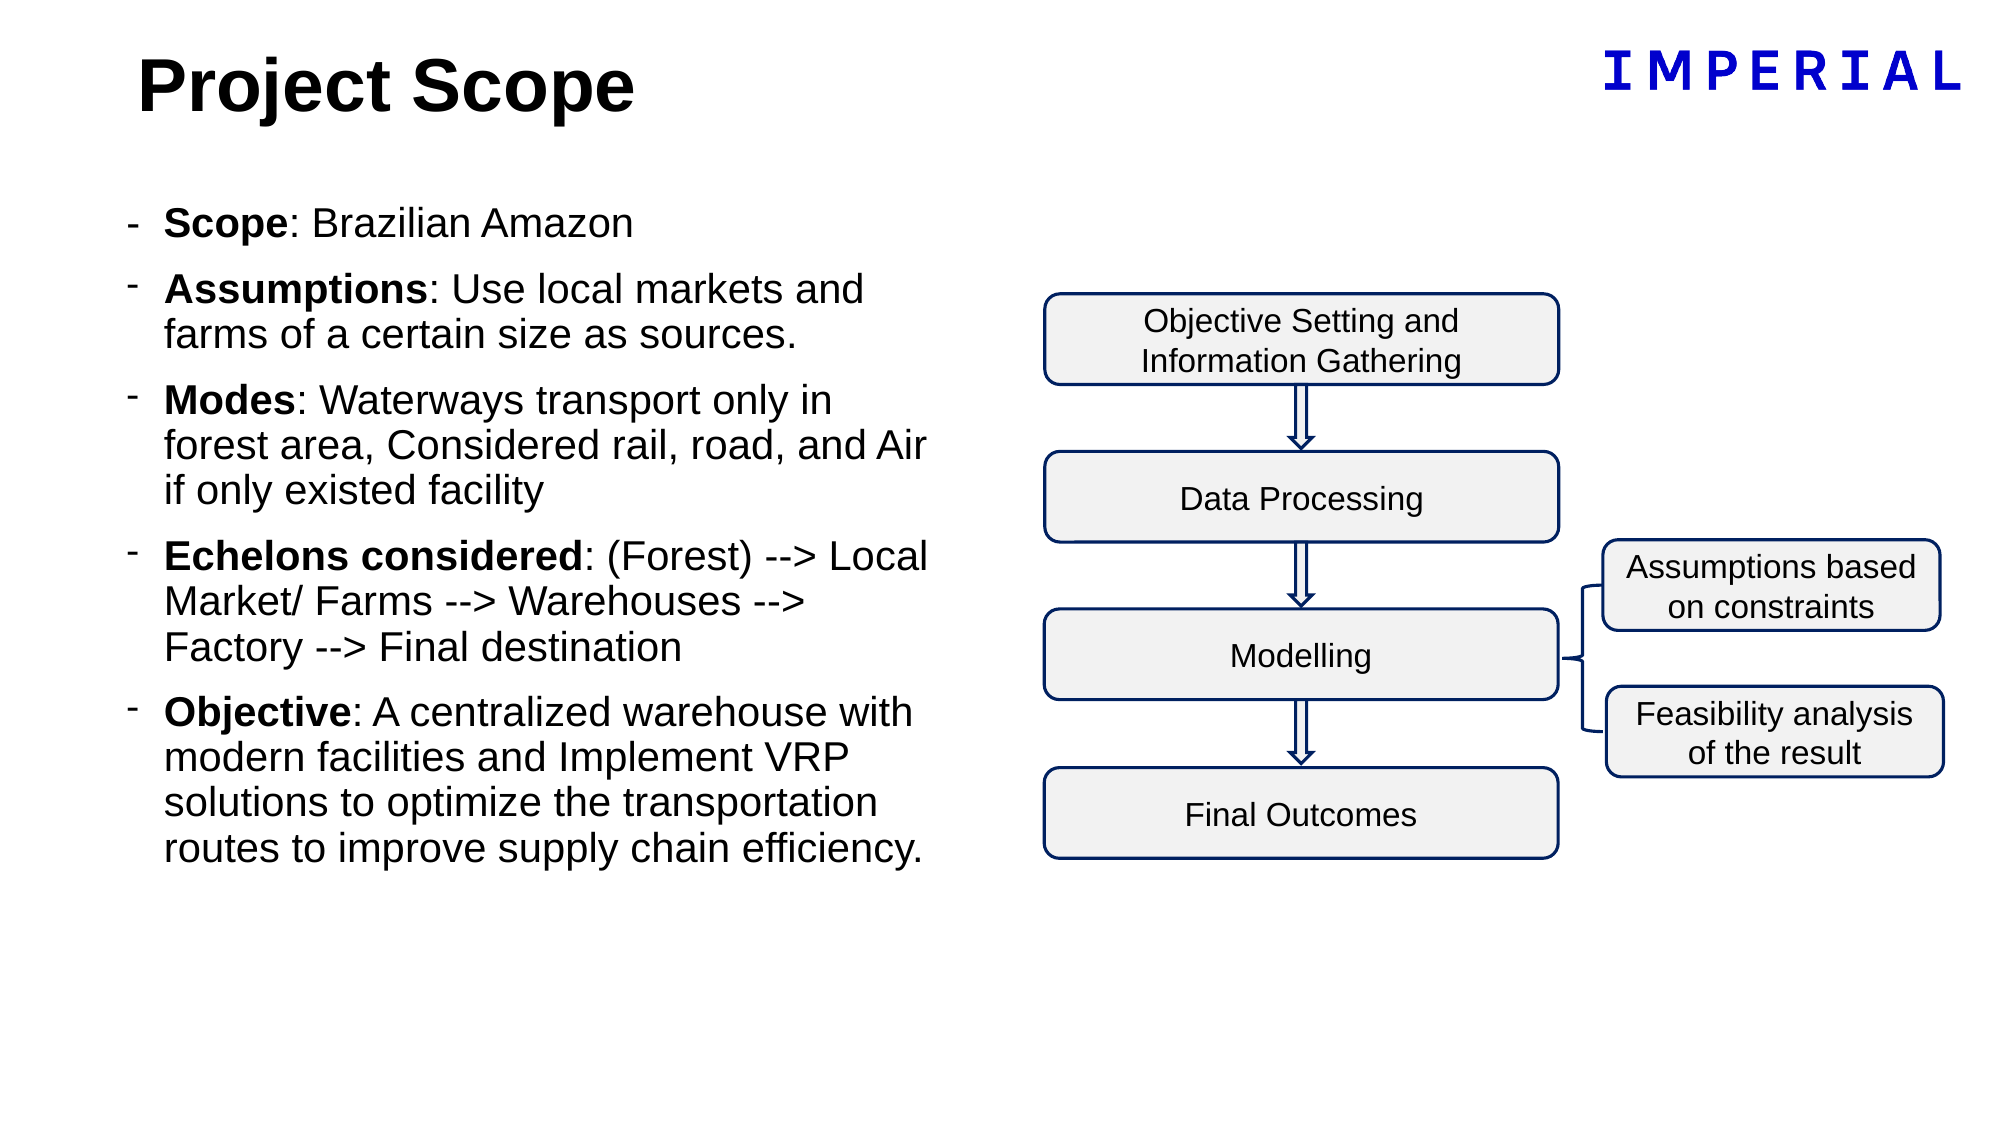

Project Scope
-  Scope: Brazilian Amazon
Assumptions: Use local markets and farms of a certain size as sources.
Modes: Waterways transport only in forest area, Considered rail, road, and Air if only existed facility
Echelons considered: (Forest) --> Local Market/ Farms --> Warehouses --> Factory --> Final destination
Objective: A centralized warehouse with modern facilities and Implement VRP solutions to optimize the transportation routes to improve supply chain efficiency.
Objective Setting and Information Gathering

Data Processing
Assumptions based on constraints

Modelling
Feasibility analysis of the result

Final Outcomes